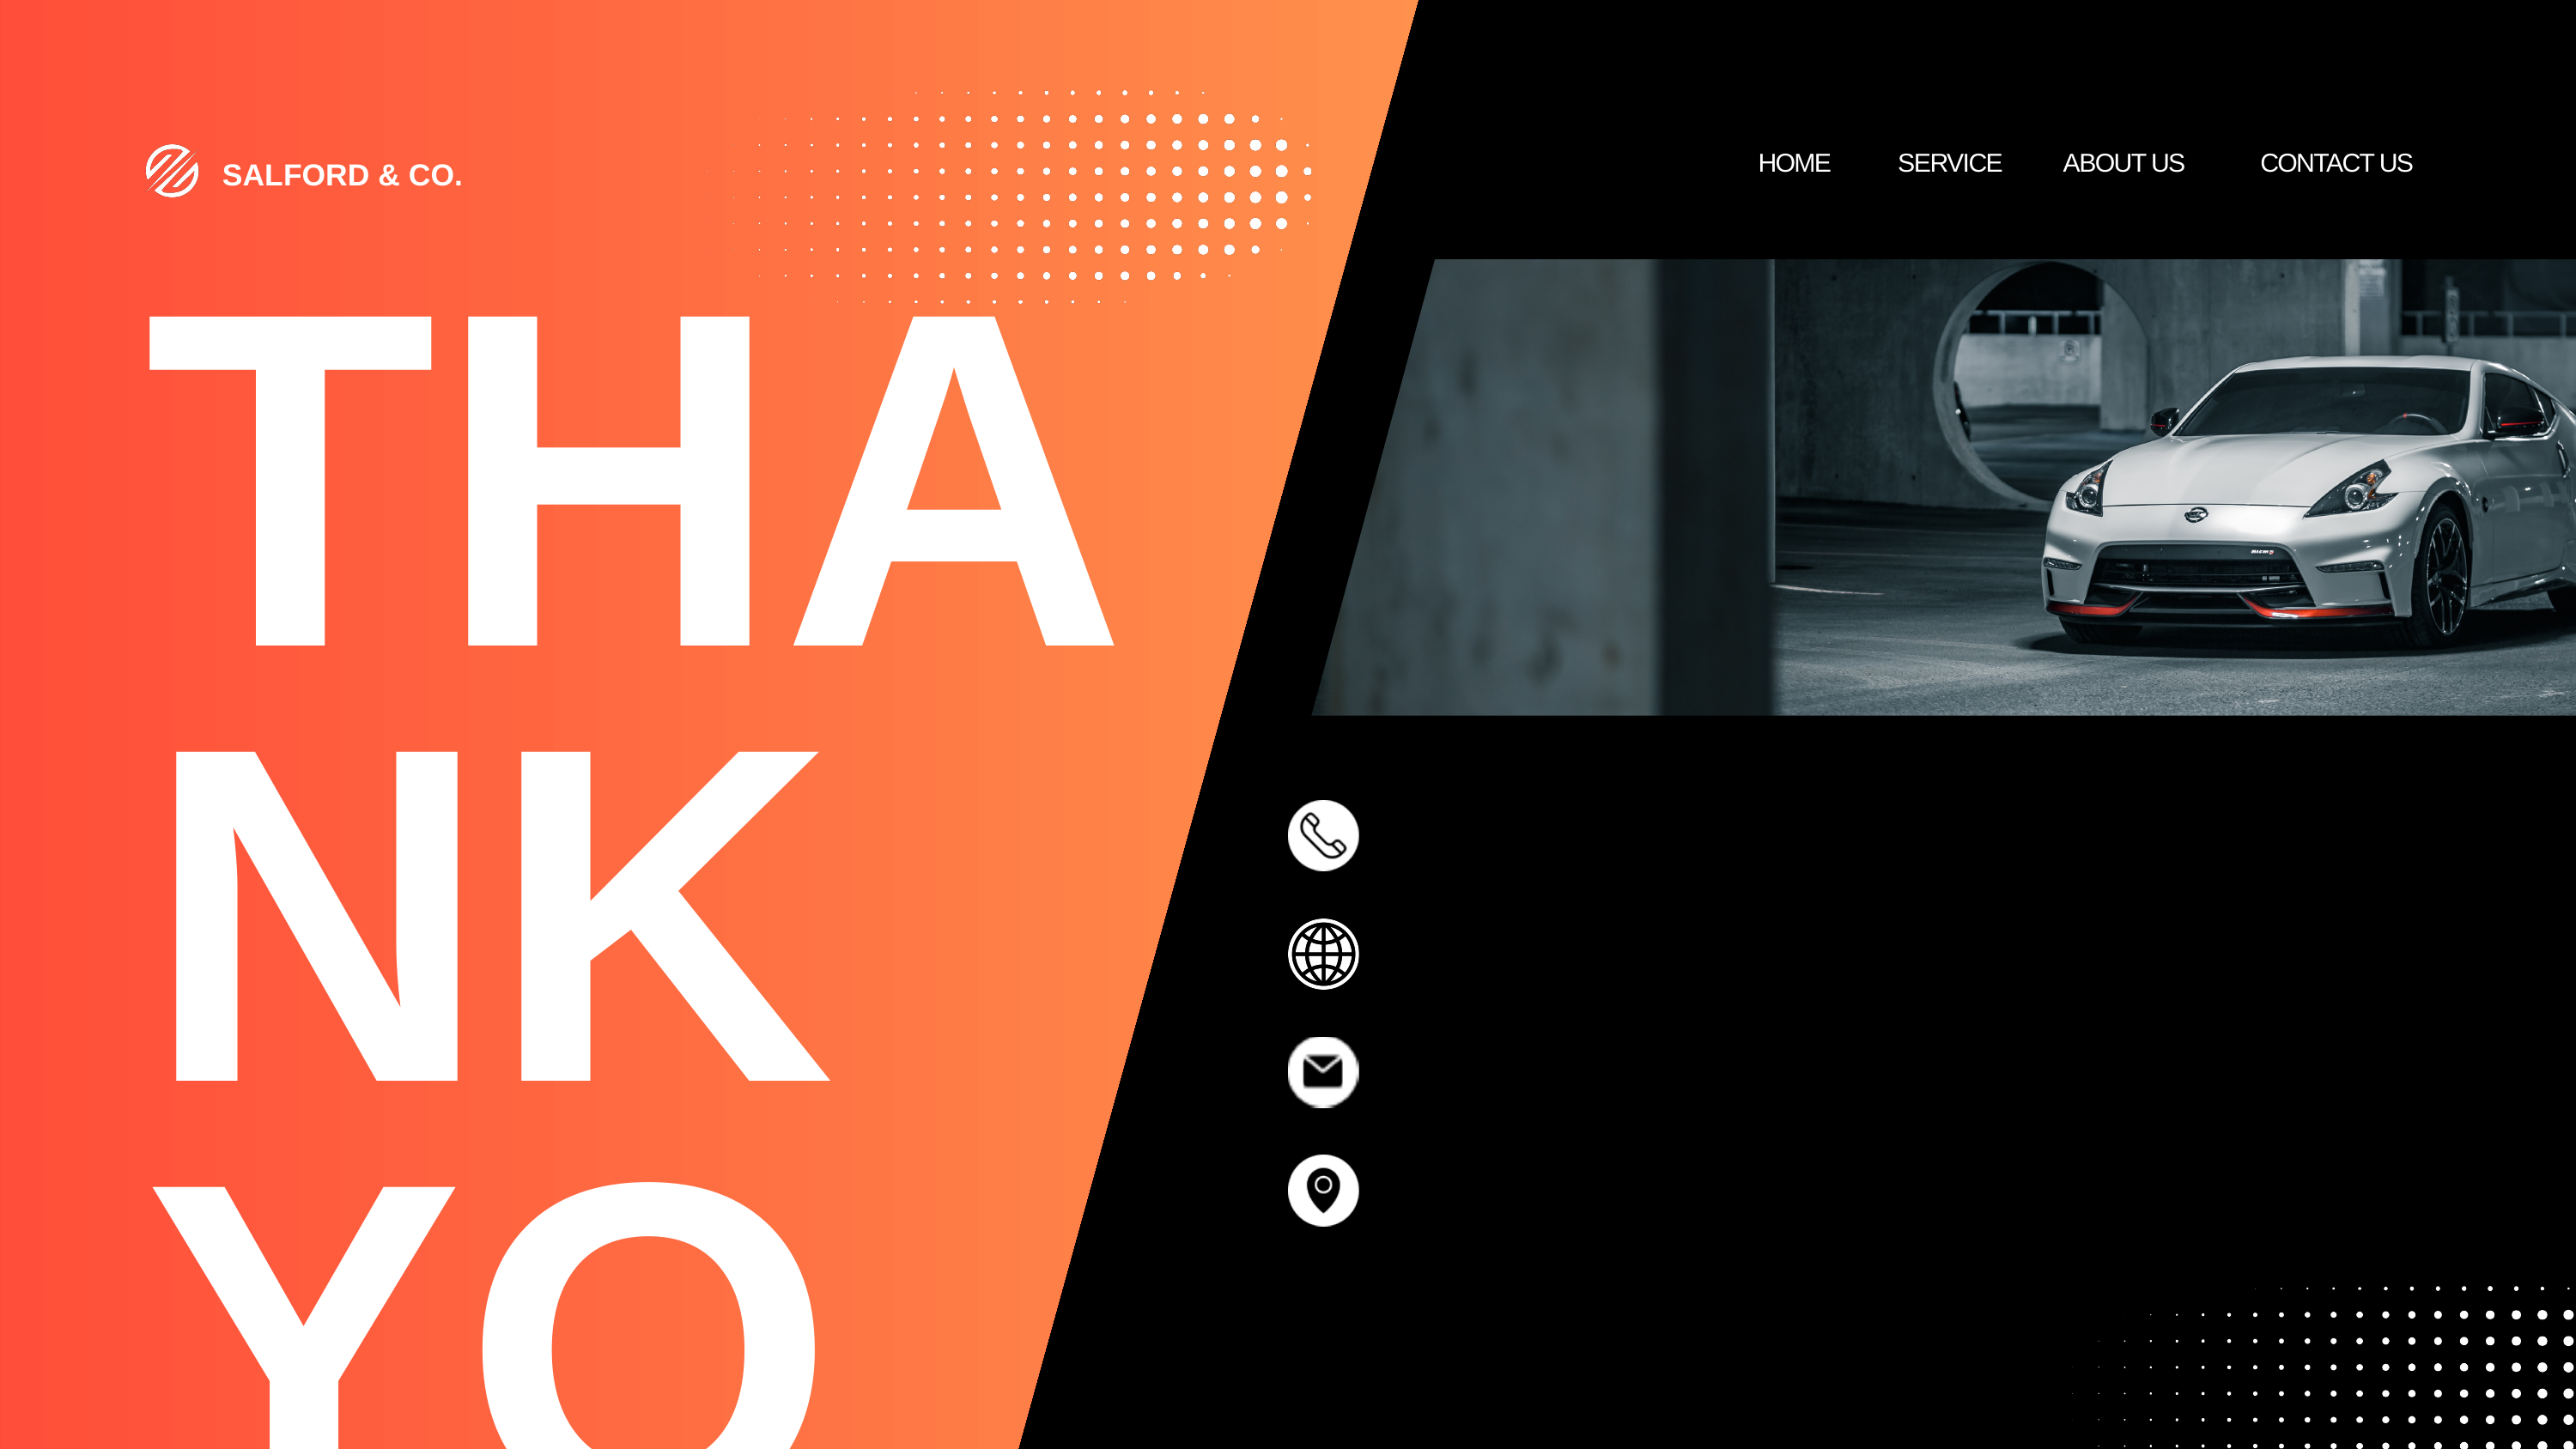

HOME
SERVICE
ABOUT US
CONTACT US

SALFORD & CO.

THANK YOU